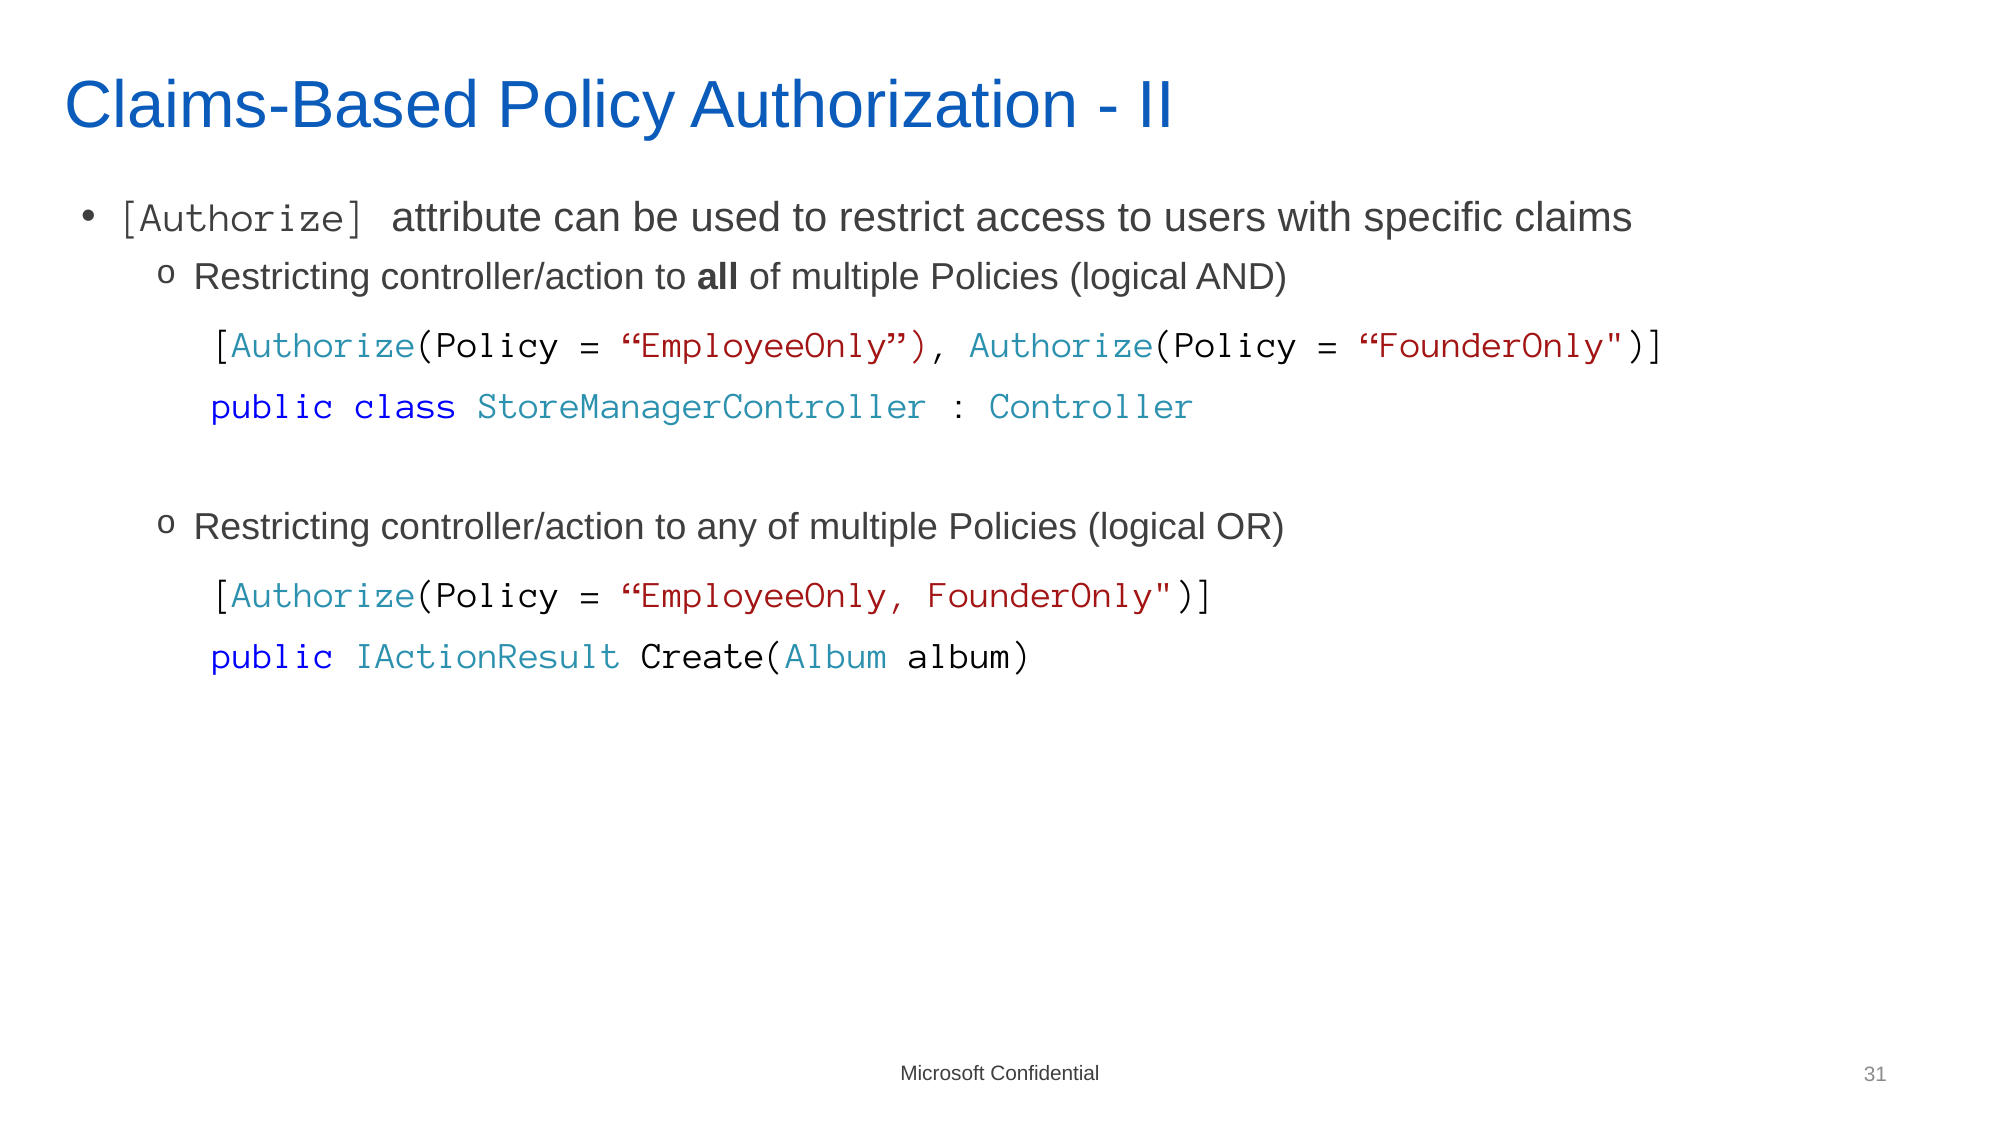

# Claims-Based Policy Authorization - II
[Authorize] attribute can be used to restrict access to users with specific claims
Restricting controller/action to all of multiple Policies (logical AND)
[Authorize(Policy = “EmployeeOnly”), Authorize(Policy = “FounderOnly")]
public class StoreManagerController : Controller

Restricting controller/action to any of multiple Policies (logical OR)
[Authorize(Policy = “EmployeeOnly, FounderOnly")]
public IActionResult Create(Album album)

31